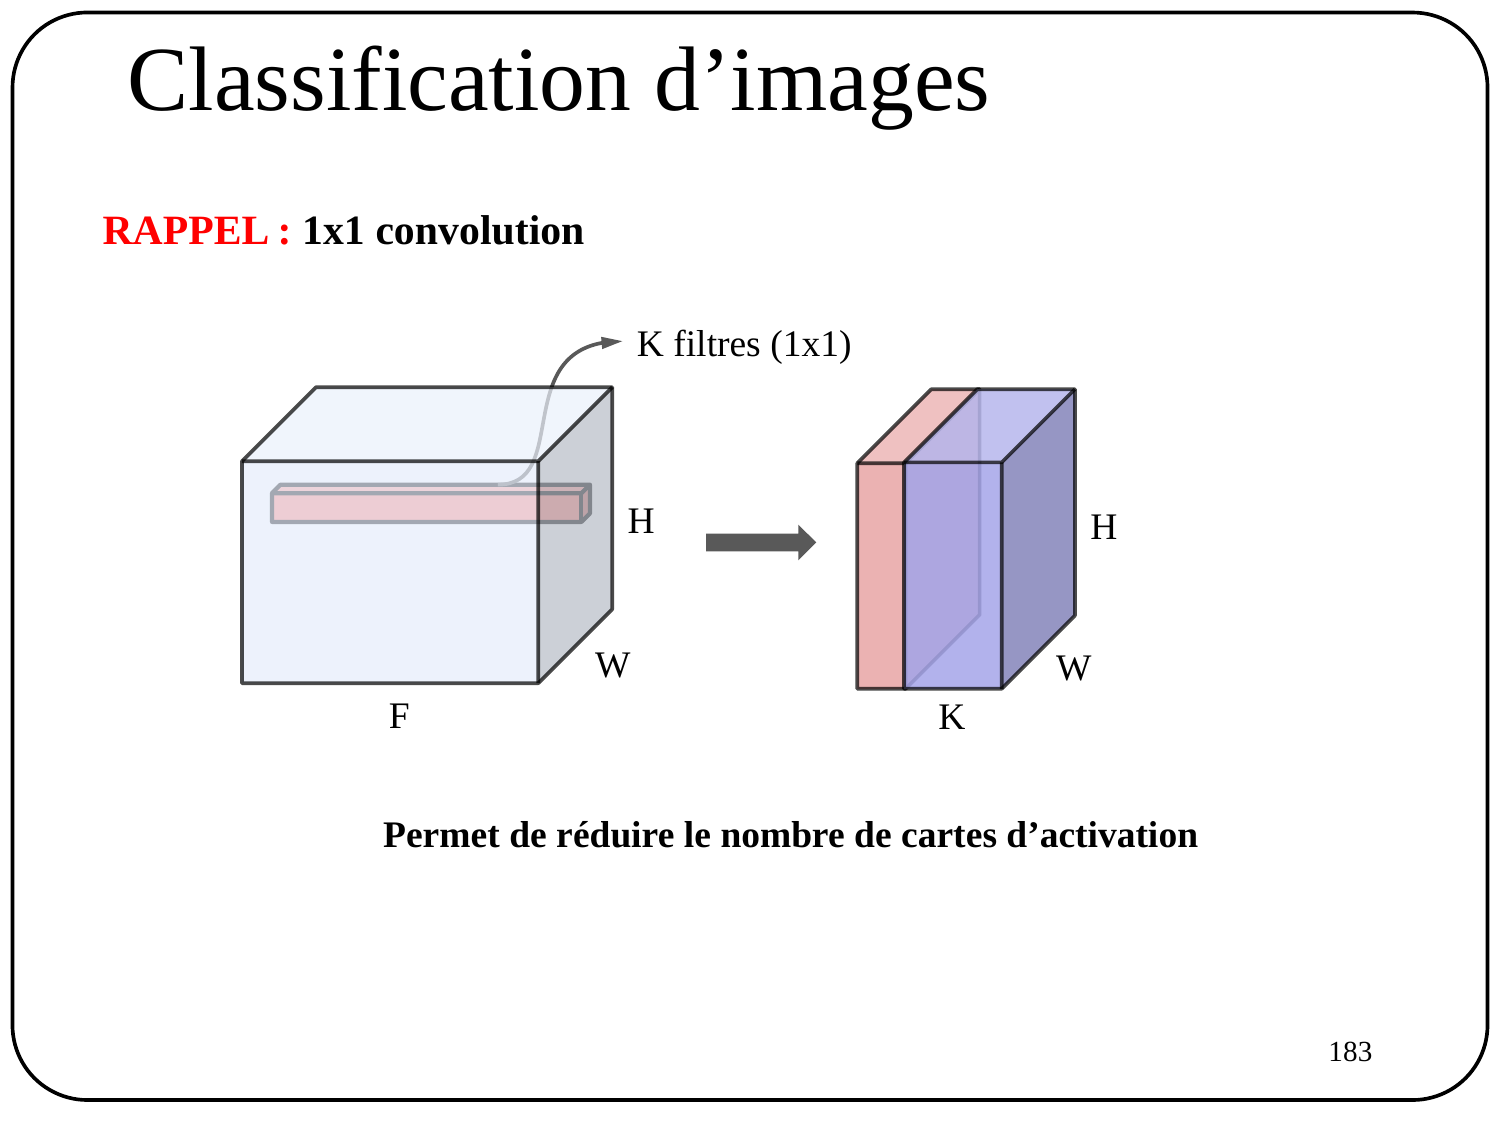

# Classification d’images
RAPPEL : 1x1 convolution
K filtres (1x1)

H
H

W
W
F
K
Permet de réduire le nombre de cartes d’activation
183